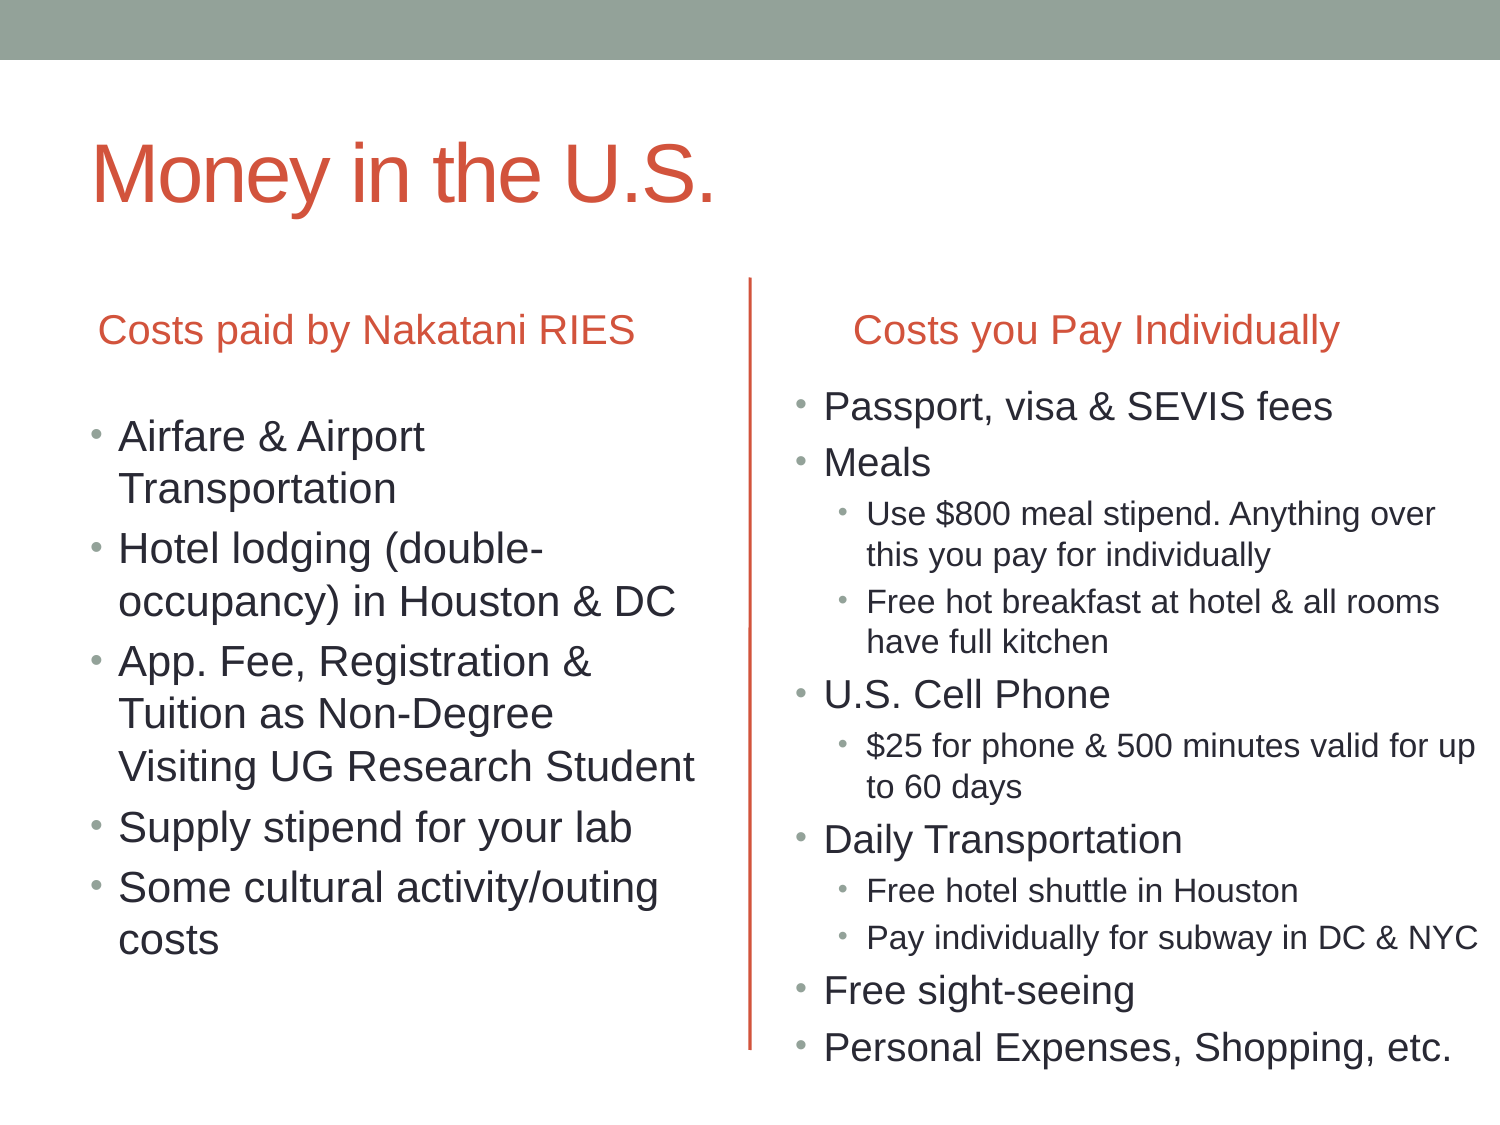

# Money in the U.S.
Costs paid by Nakatani RIES
Costs you Pay Individually
Passport, visa & SEVIS fees
Meals
Use $800 meal stipend. Anything over this you pay for individually
Free hot breakfast at hotel & all rooms have full kitchen
U.S. Cell Phone
$25 for phone & 500 minutes valid for up to 60 days
Daily Transportation
Free hotel shuttle in Houston
Pay individually for subway in DC & NYC
Free sight-seeing
Personal Expenses, Shopping, etc.

Airfare & Airport Transportation
Hotel lodging (double-occupancy) in Houston & DC
App. Fee, Registration & Tuition as Non-Degree Visiting UG Research Student
Supply stipend for your lab
Some cultural activity/outing costs